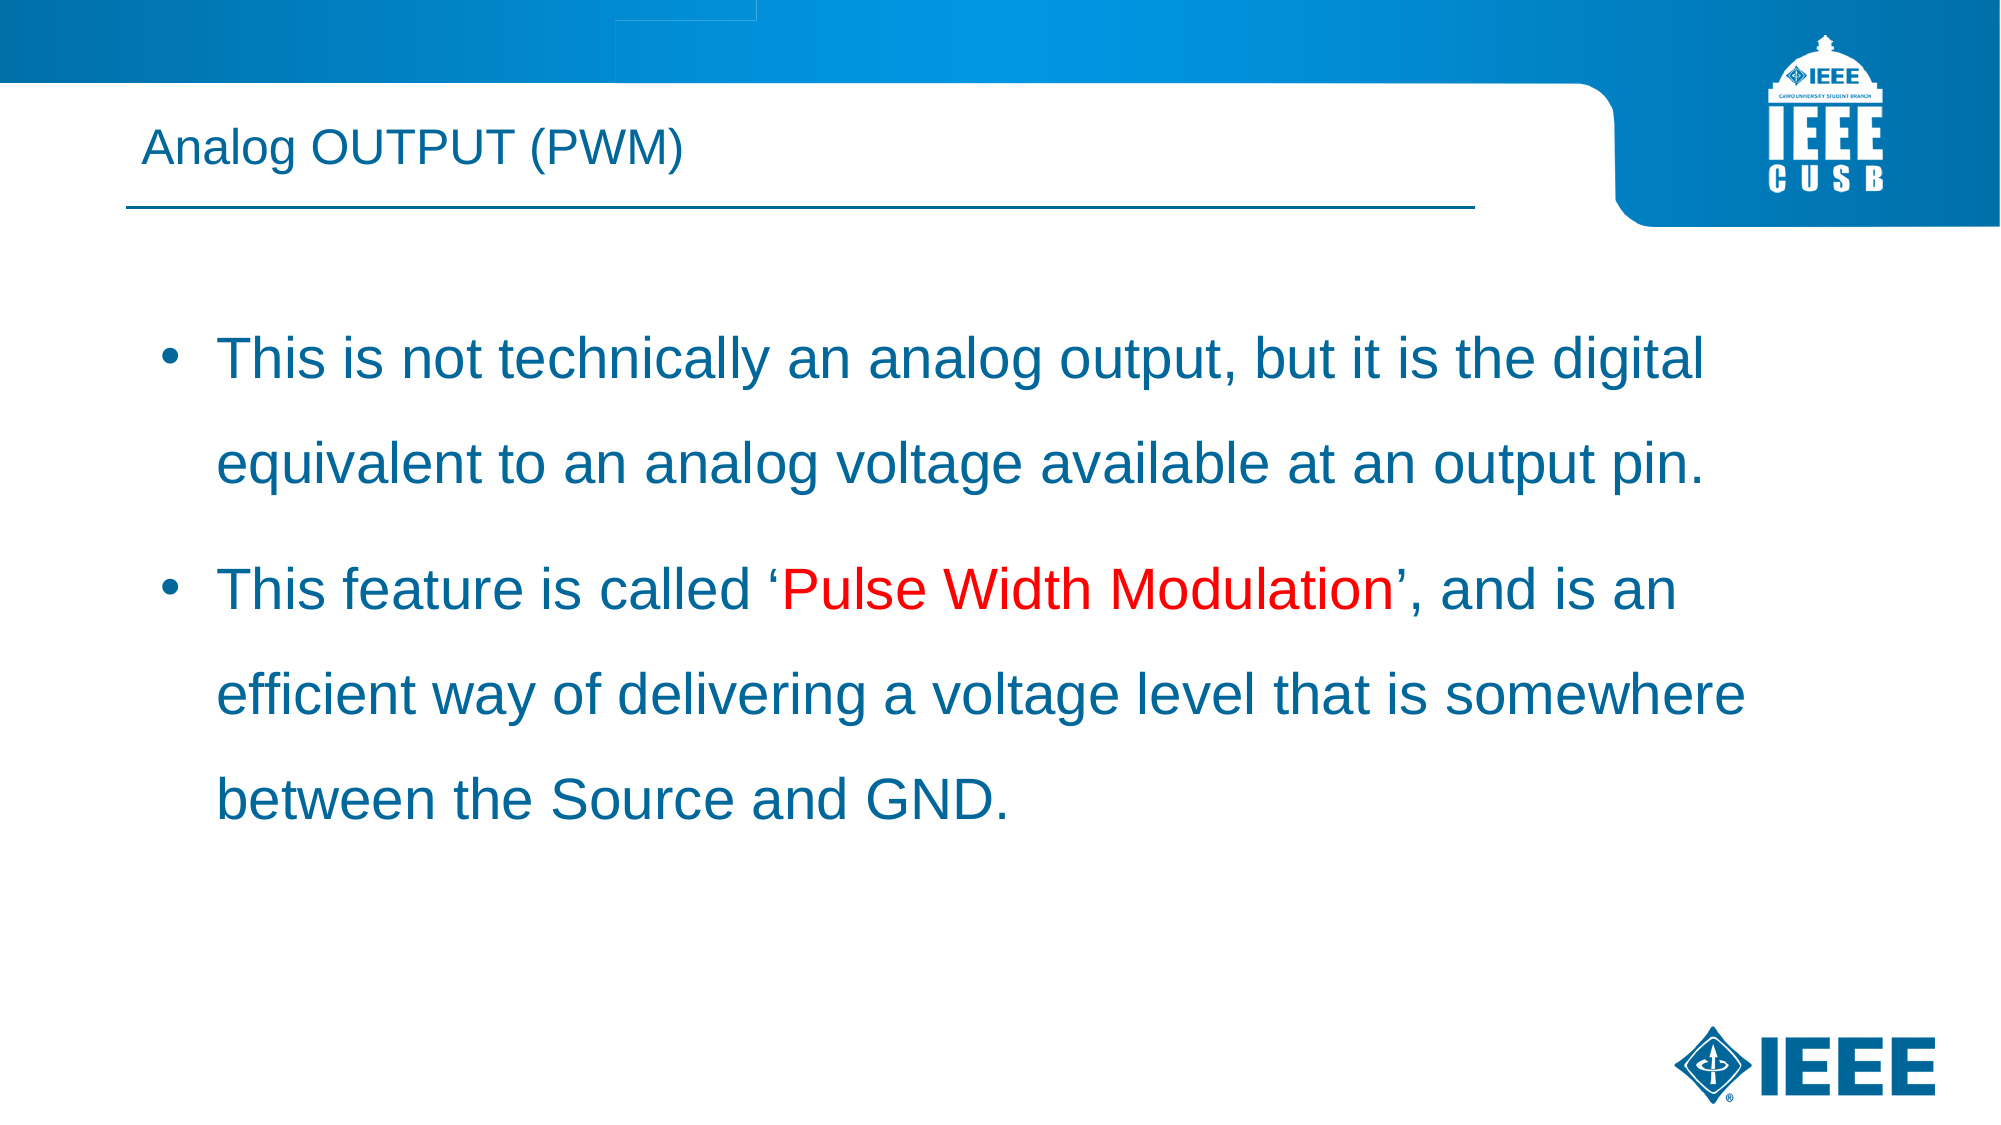

# Analog OUTPUT (PWM)
This is not technically an analog output, but it is the digital equivalent to an analog voltage available at an output pin.
This feature is called ‘Pulse Width Modulation’, and is an efficient way of delivering a voltage level that is somewhere between the Source and GND.